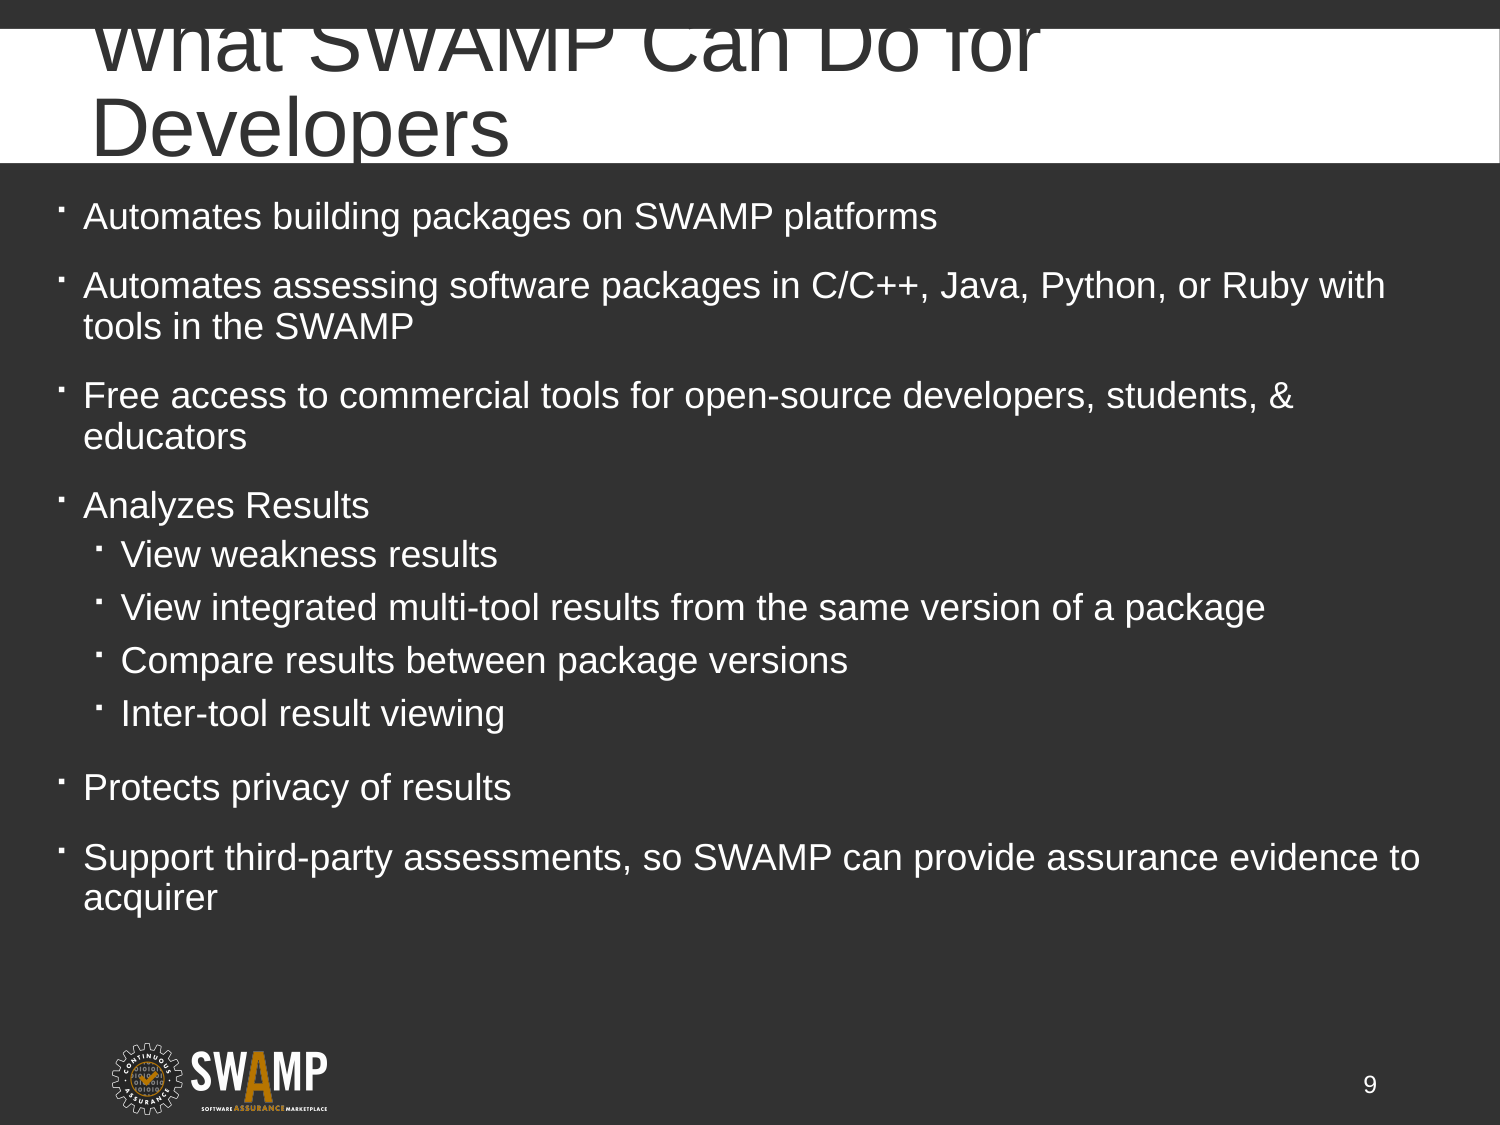

# What SWAMP Can Do for Developers
Automates building packages on SWAMP platforms
Automates assessing software packages in C/C++, Java, Python, or Ruby with tools in the SWAMP
Free access to commercial tools for open-source developers, students, & educators
Analyzes Results
View weakness results
View integrated multi-tool results from the same version of a package
Compare results between package versions
Inter-tool result viewing
Protects privacy of results
Support third-party assessments, so SWAMP can provide assurance evidence to acquirer
9